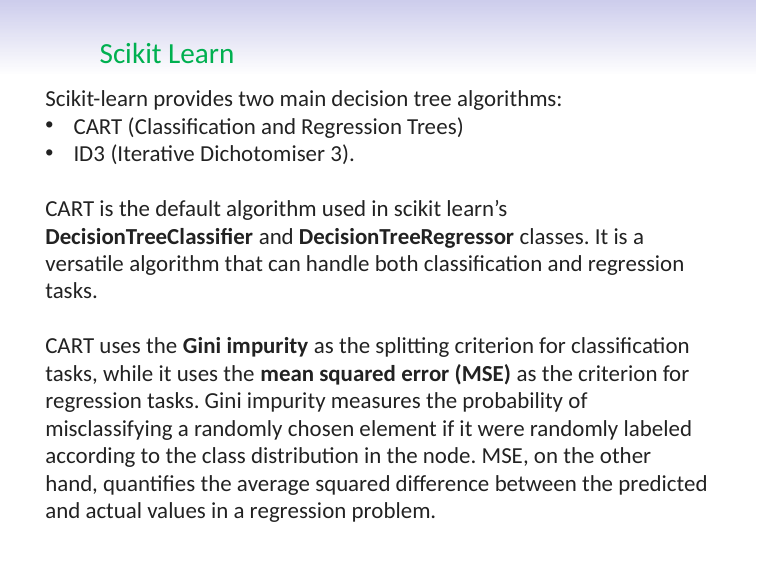

# Scikit Learn
Scikit-learn provides two main decision tree algorithms:
CART (Classification and Regression Trees)
ID3 (Iterative Dichotomiser 3).

CART is the default algorithm used in scikit learn’s
DecisionTreeClassifier and DecisionTreeRegressor classes. It is a versatile algorithm that can handle both classification and regression tasks.

CART uses the Gini impurity as the splitting criterion for classification tasks, while it uses the mean squared error (MSE) as the criterion for regression tasks. Gini impurity measures the probability of misclassifying a randomly chosen element if it were randomly labeled according to the class distribution in the node. MSE, on the other hand, quantifies the average squared difference between the predicted and actual values in a regression problem.